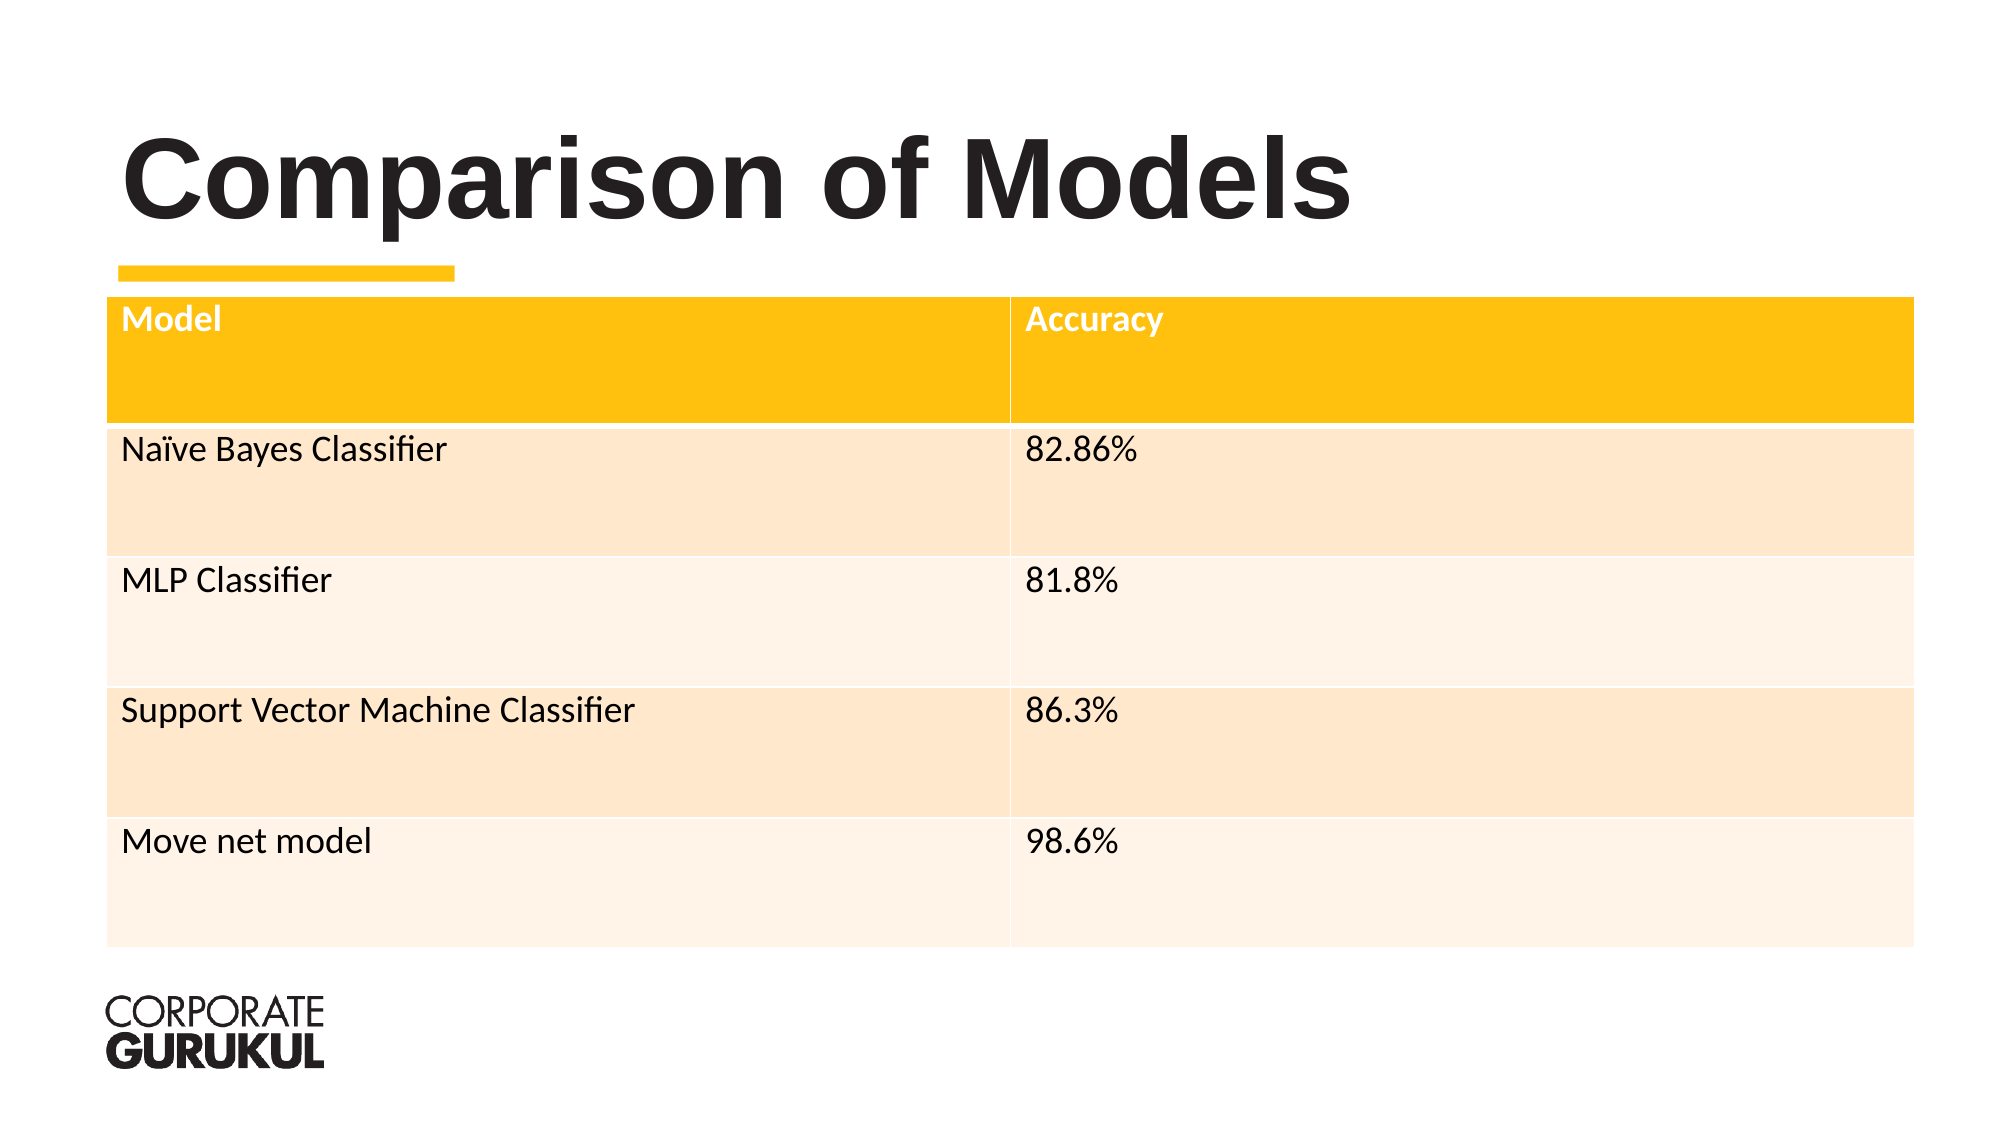

Comparison of Models
| Model | Accuracy |
| --- | --- |
| Naïve Bayes Classifier | 82.86% |
| MLP Classifier | 81.8% |
| Support Vector Machine Classifier | 86.3% |
| Move net model | 98.6% |